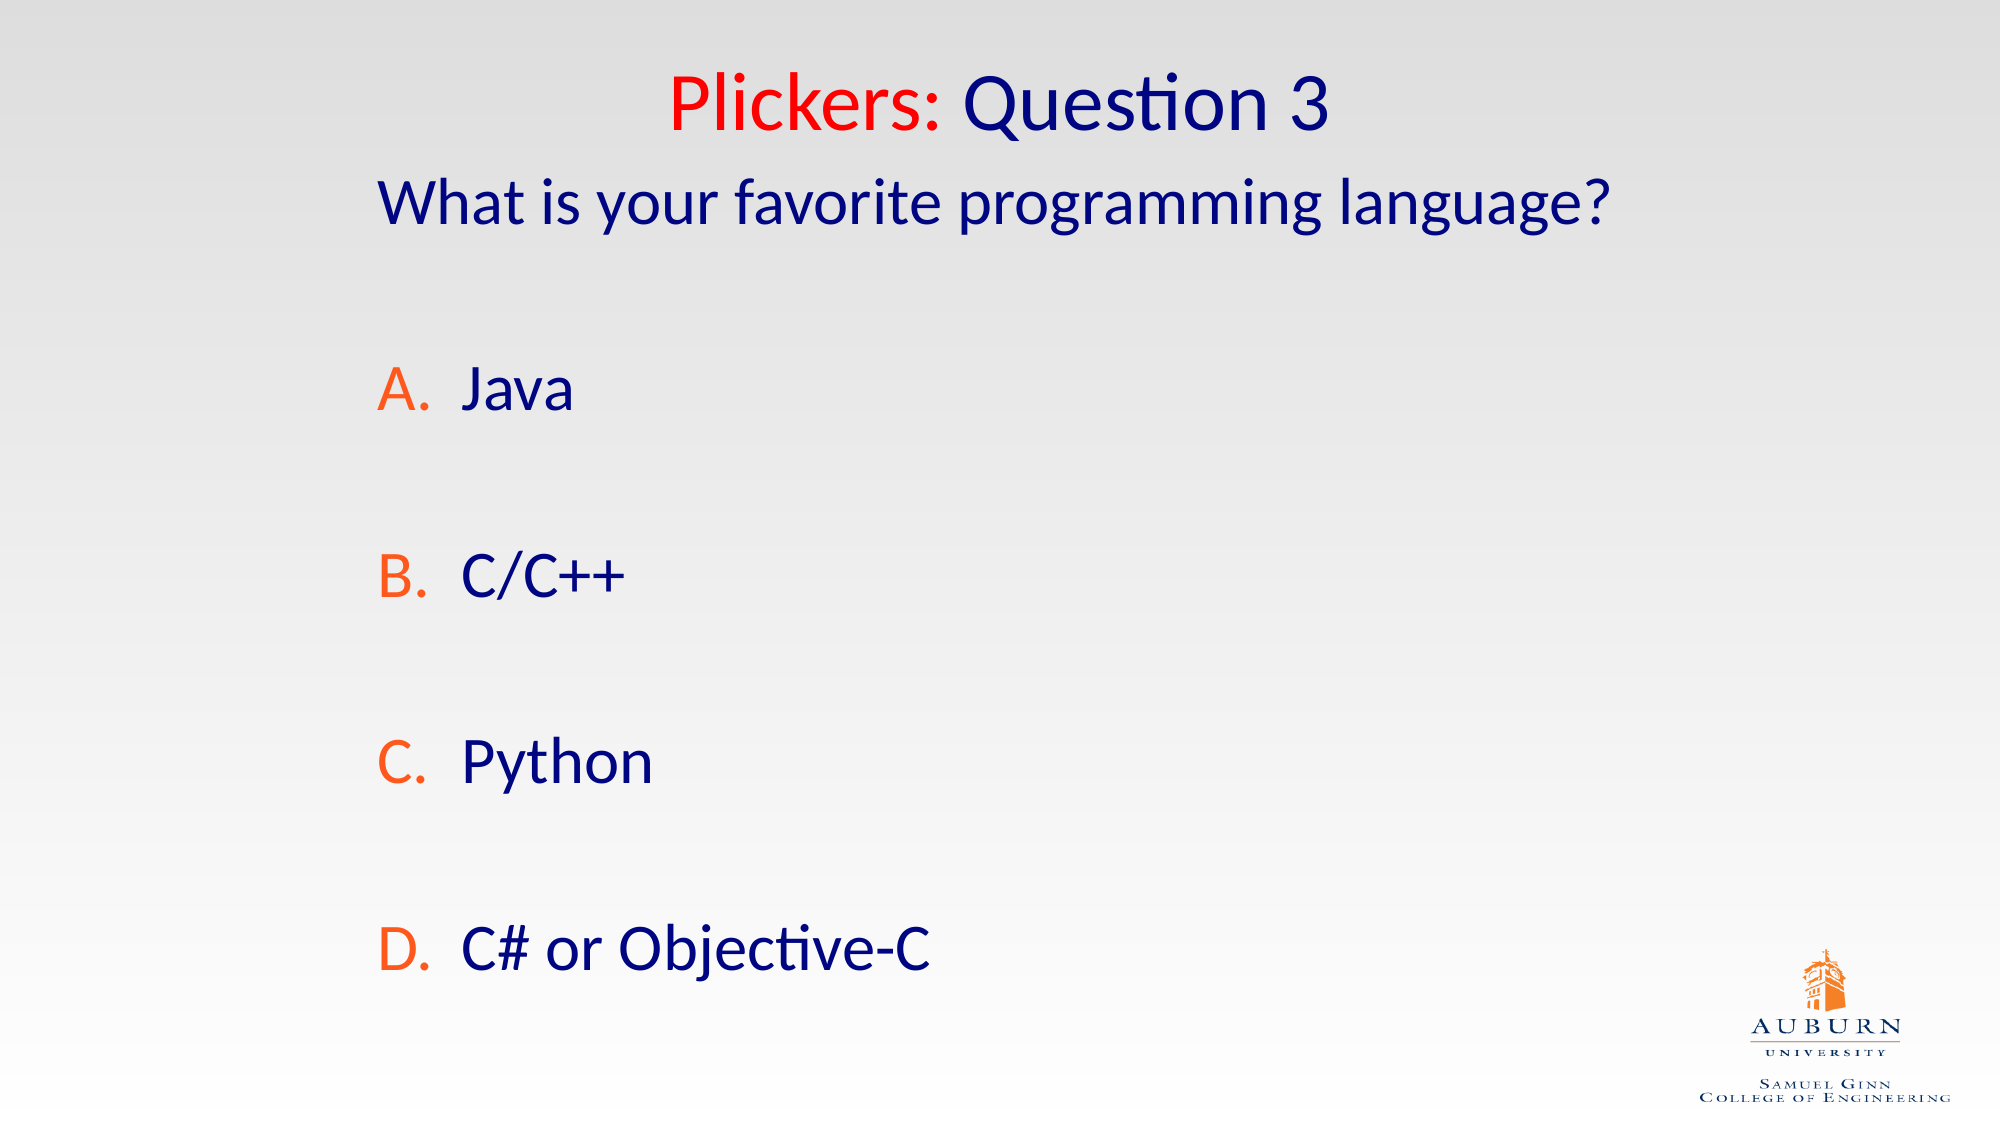

Plickers: Question 3
What is your favorite programming language?

Java

C/C++

Python

C# or Objective-C